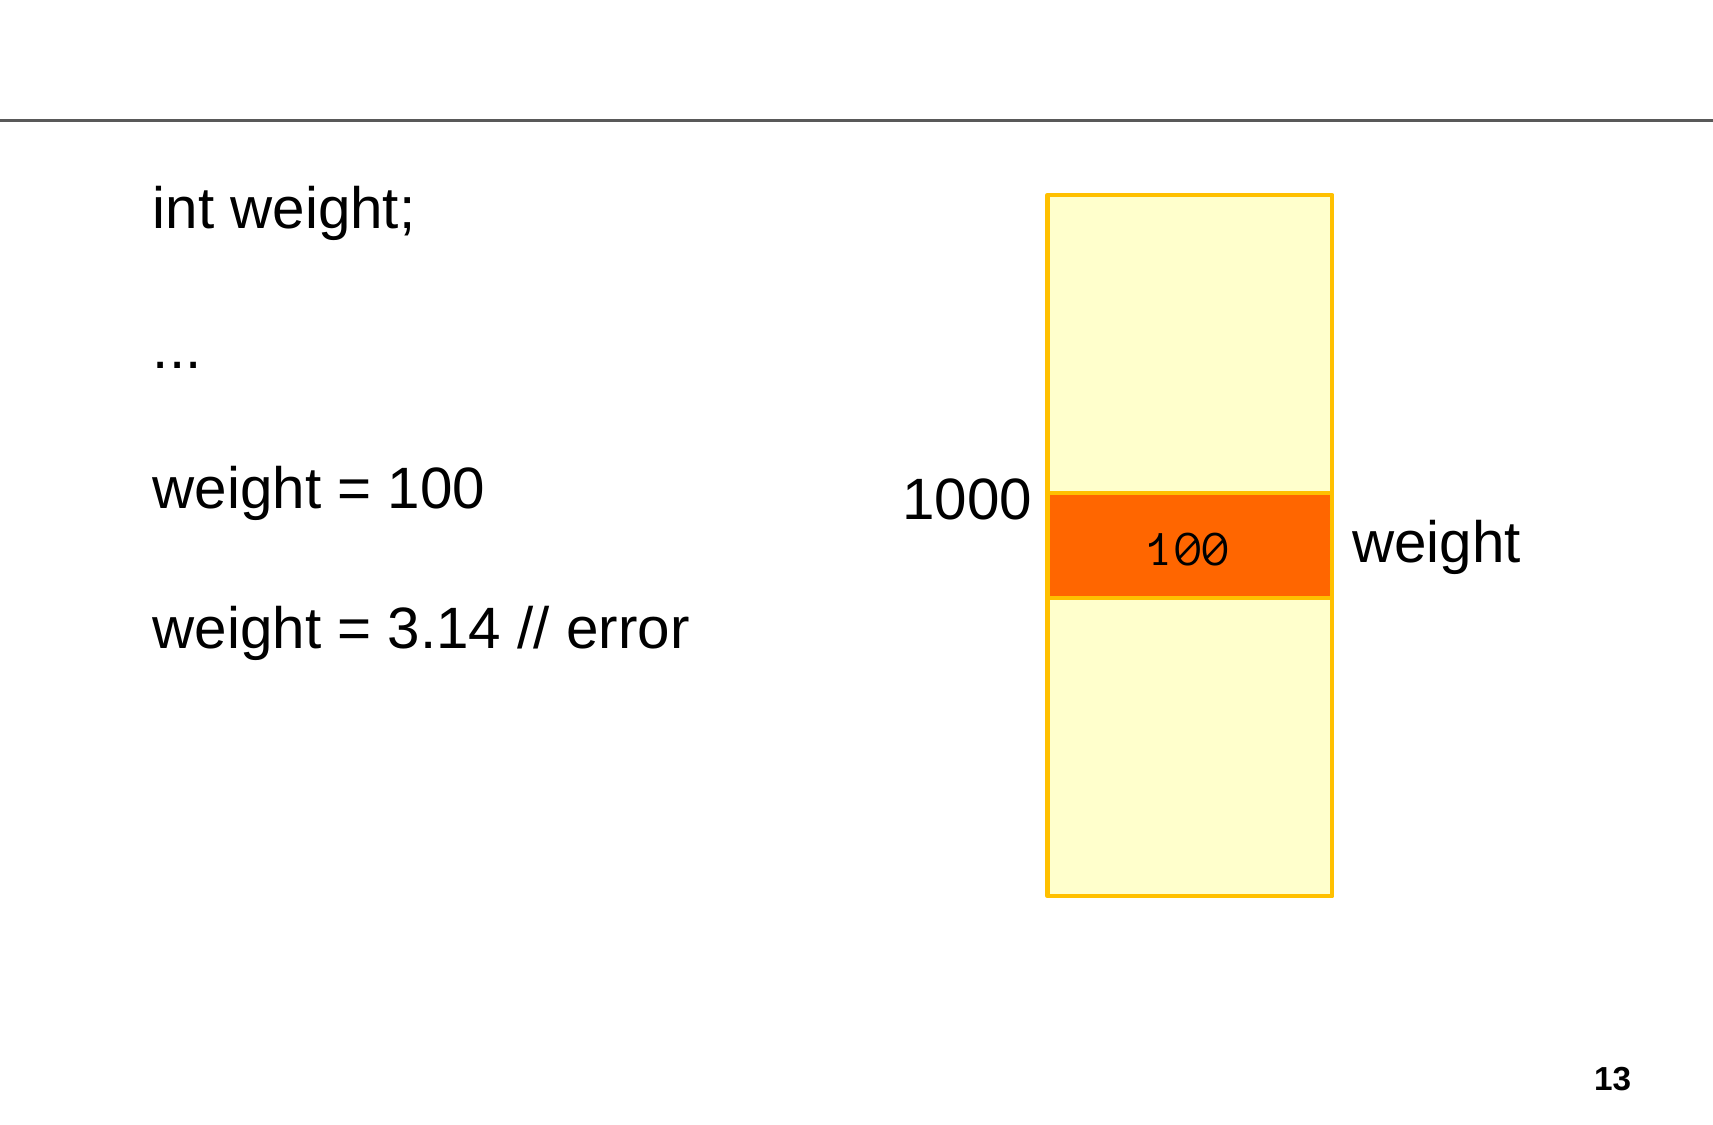

int weight;

...

weight = 100

weight = 3.14 // error

1000
100
weight